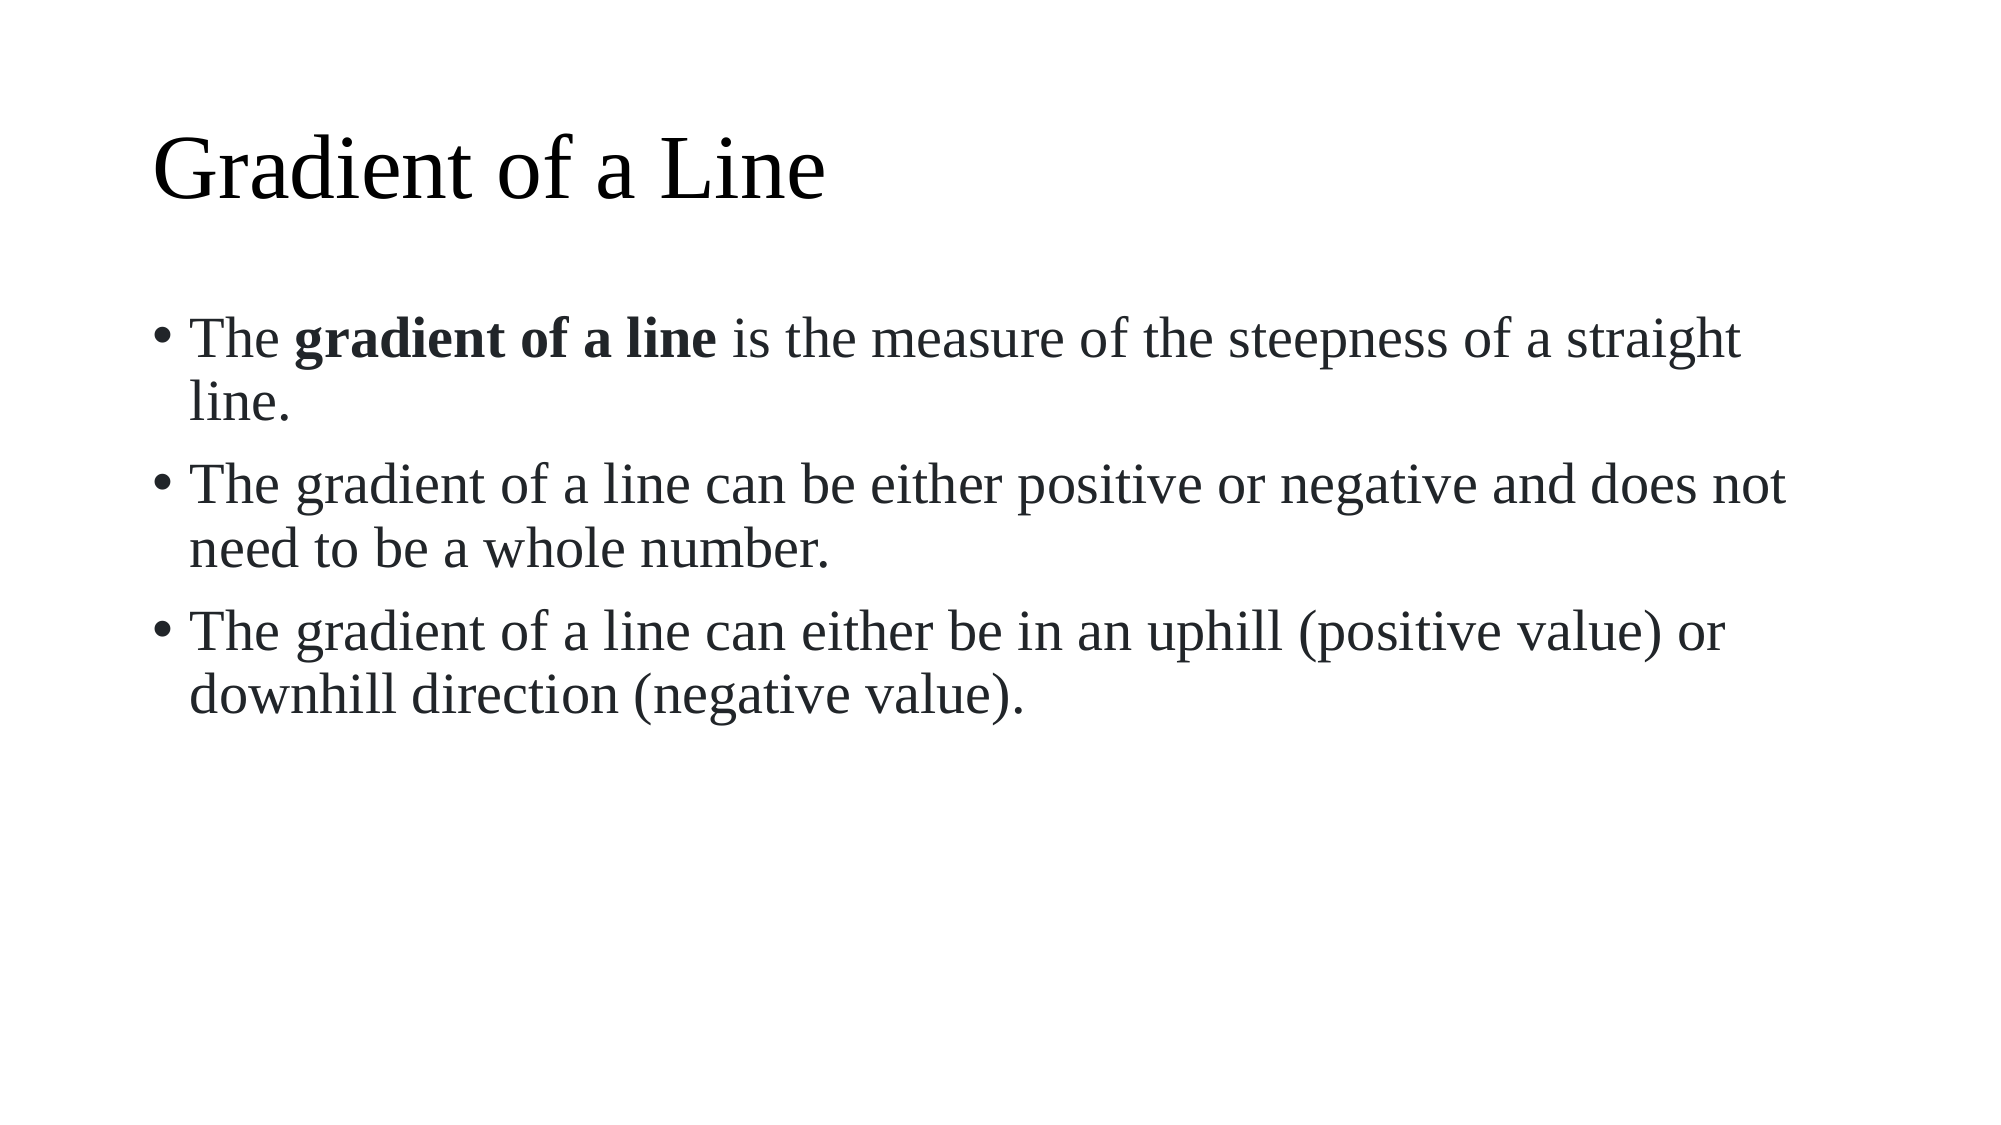

# Gradient of a Line
The gradient of a line is the measure of the steepness of a straight line.
The gradient of a line can be either positive or negative and does not need to be a whole number.
The gradient of a line can either be in an uphill (positive value) or downhill direction (negative value).